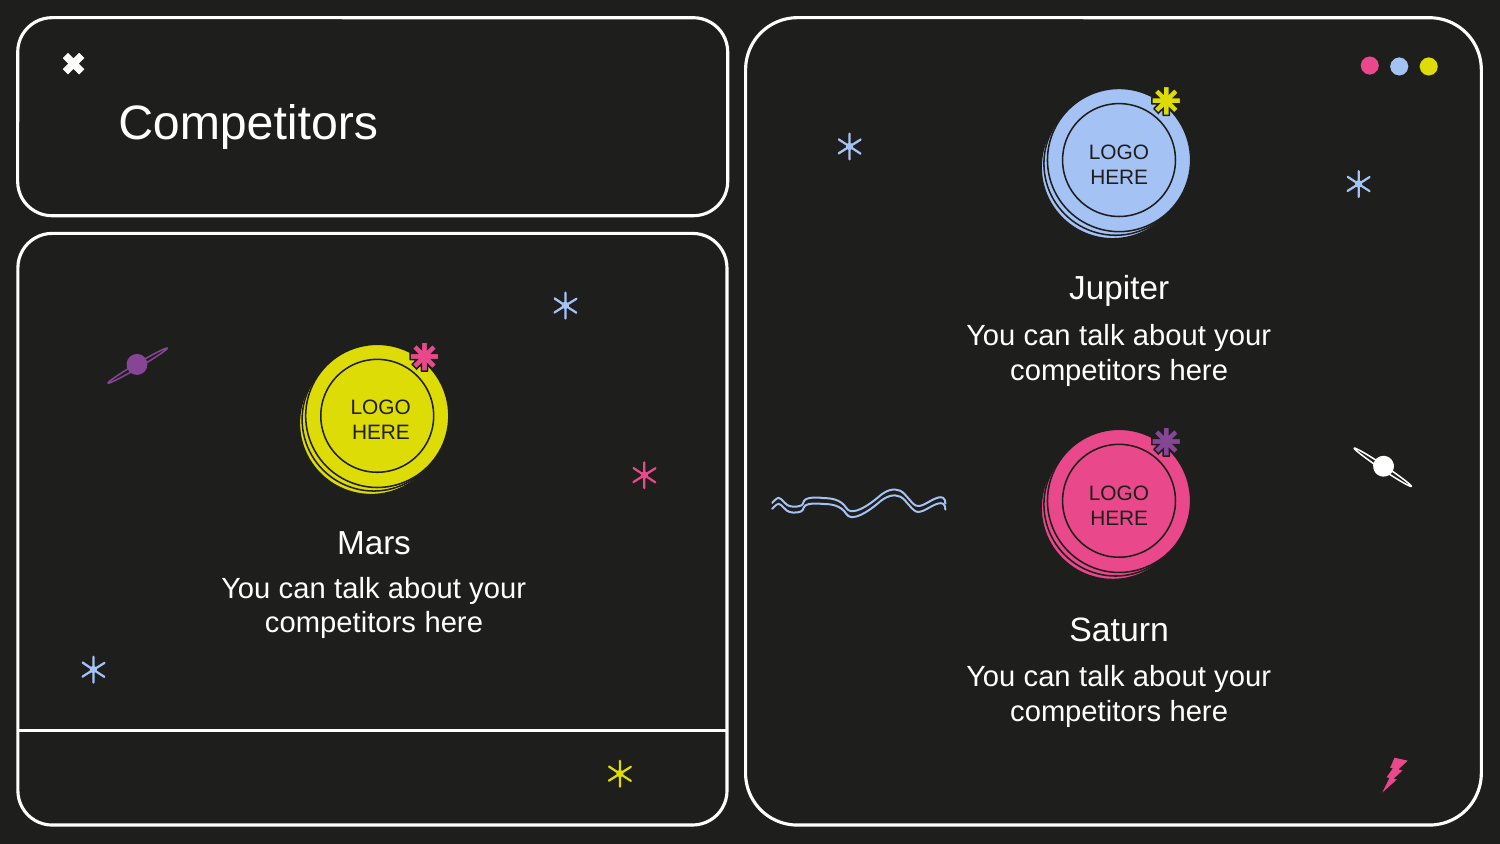

# Competitors

LOGO
HERE

Jupiter

You can talk about your competitors here

LOGO
HERE

LOGO
HERE

Mars
You can talk about your competitors here
Saturn
You can talk about your competitors here